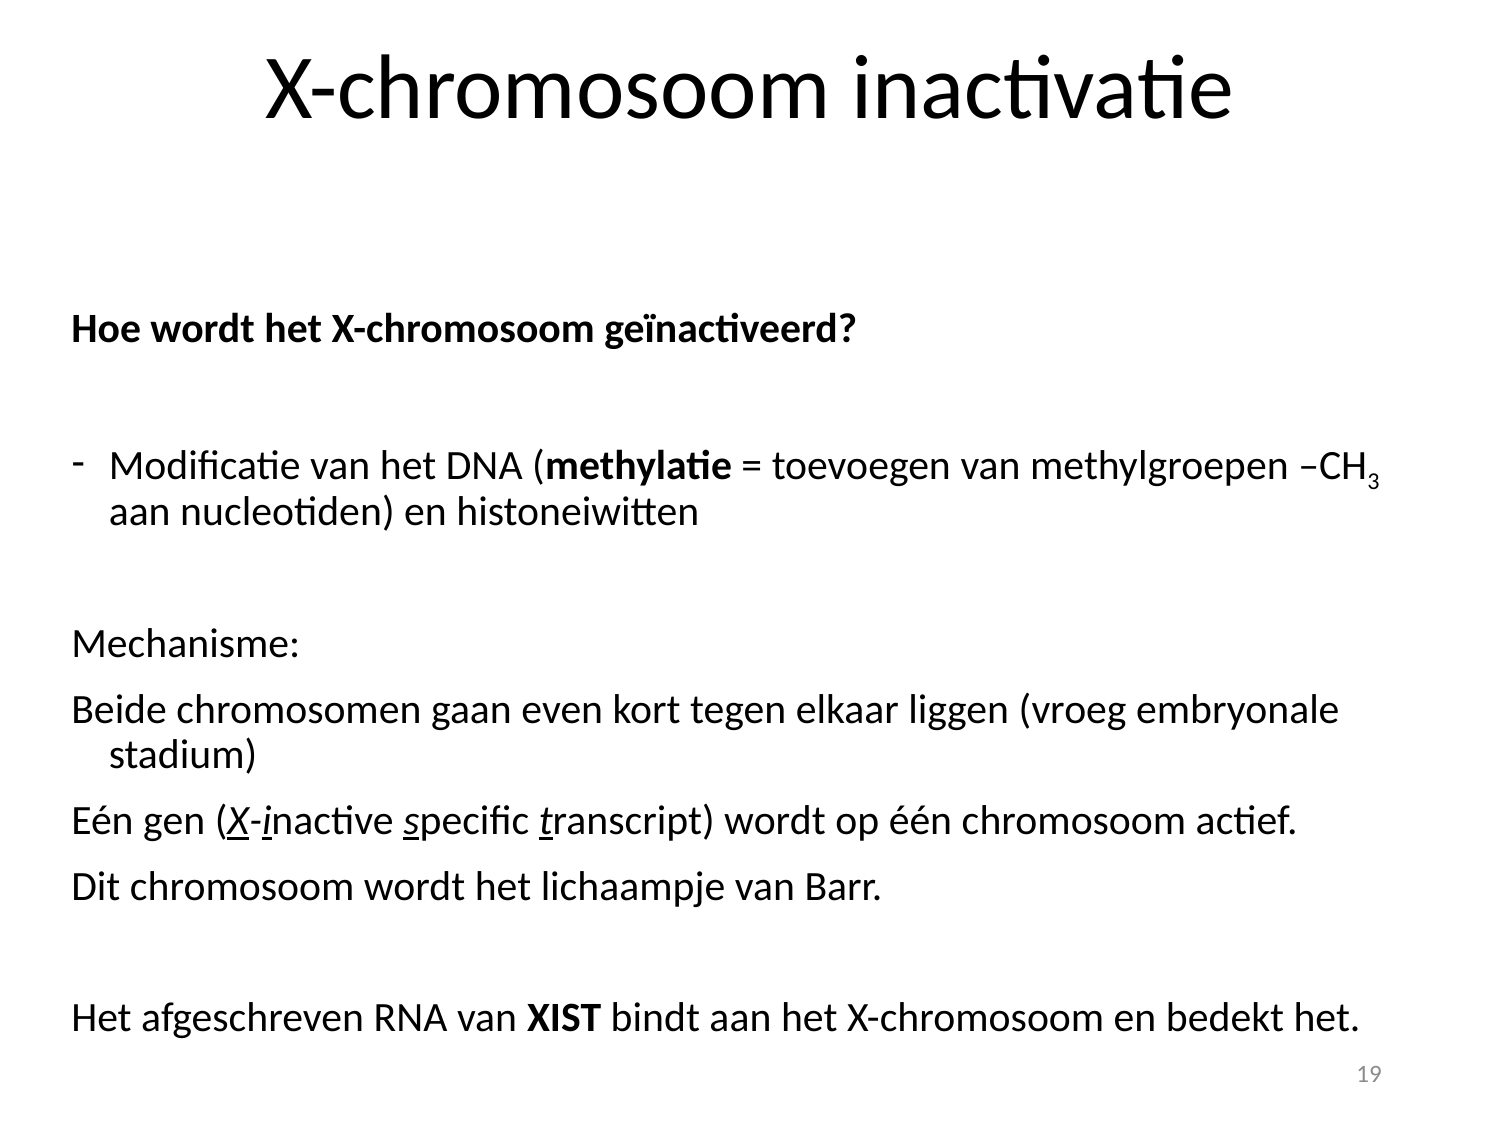

# X-chromosoom inactivatie
Hoe wordt het X-chromosoom geïnactiveerd?

Modificatie van het DNA (methylatie = toevoegen van methylgroepen –CH3 aan nucleotiden) en histoneiwitten

Mechanisme:
Beide chromosomen gaan even kort tegen elkaar liggen (vroeg embryonale stadium)
Eén gen (X-inactive specific transcript) wordt op één chromosoom actief.
Dit chromosoom wordt het lichaampje van Barr.

Het afgeschreven RNA van XIST bindt aan het X-chromosoom en bedekt het.
19